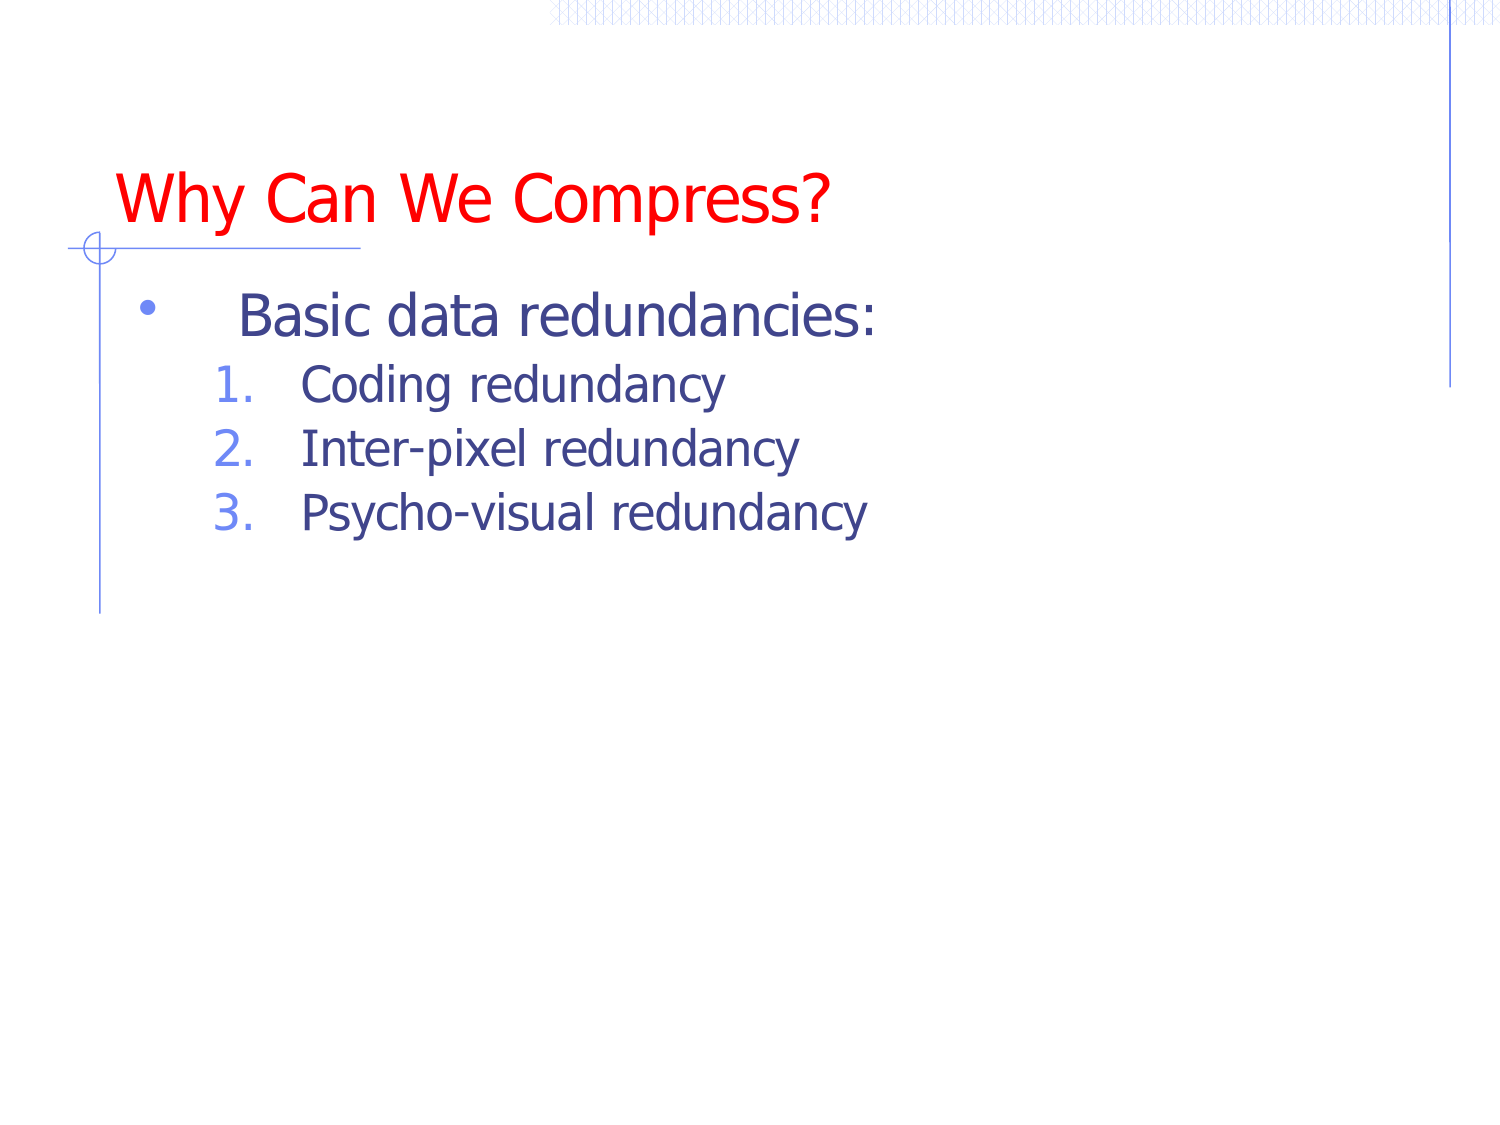

Why Can We Compress?
Basic data redundancies:
Coding redundancy
Inter-pixel redundancy
Psycho-visual redundancy